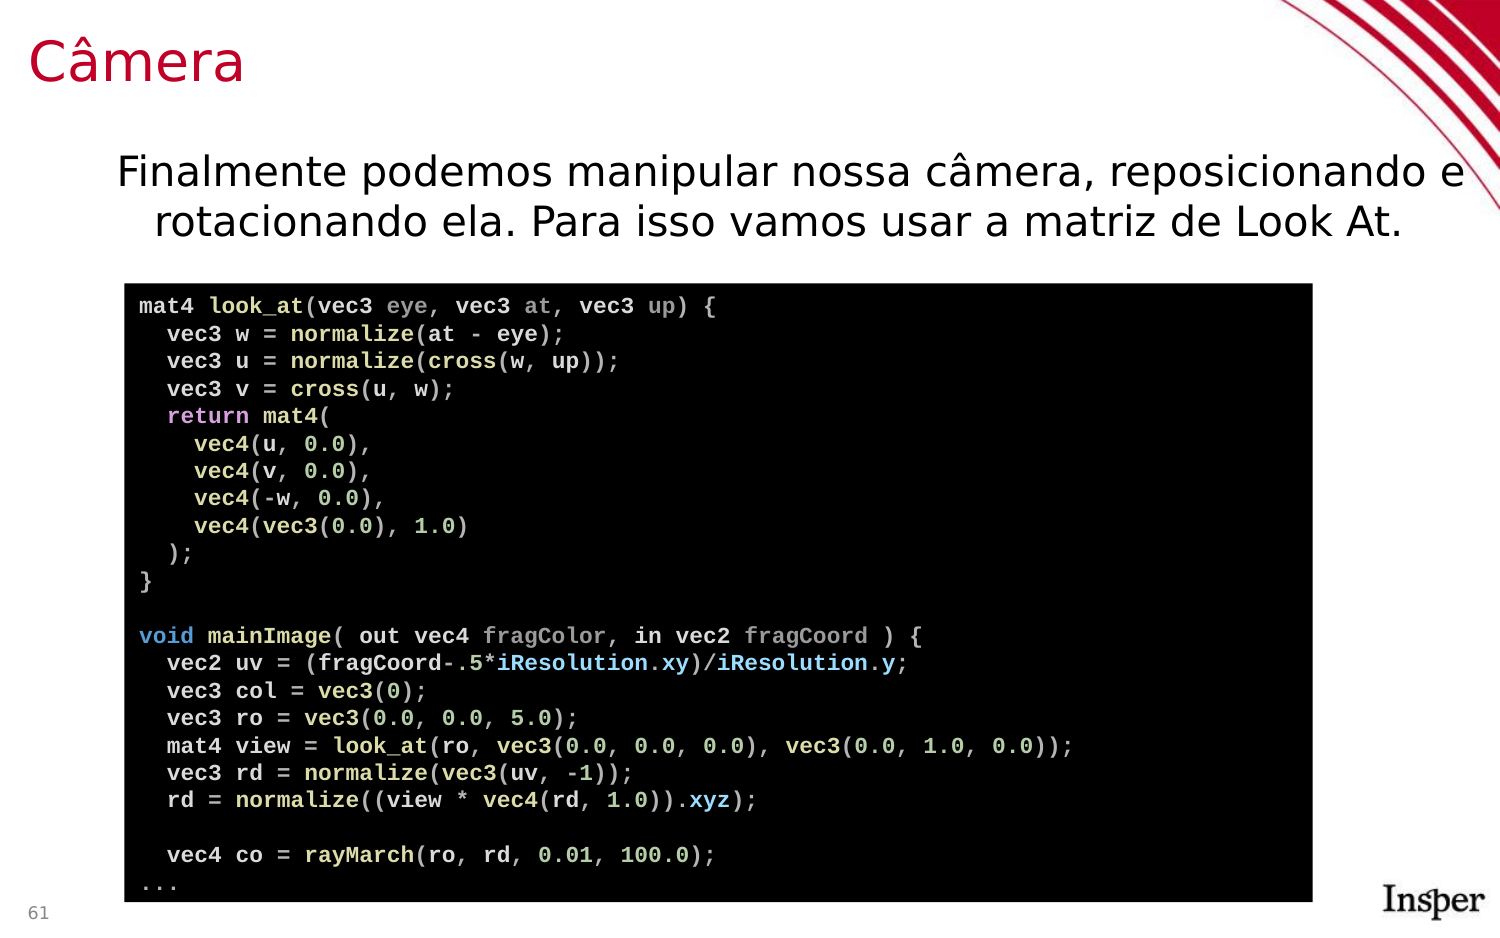

# Câmera
Finalmente podemos manipular nossa câmera, reposicionando e rotacionando ela. Para isso vamos usar a matriz de Look At.

mat4 look_at(vec3 eye, vec3 at, vec3 up) {
  vec3 w = normalize(at - eye);
  vec3 u = normalize(cross(w, up));
  vec3 v = cross(u, w);
  return mat4(
    vec4(u, 0.0),
    vec4(v, 0.0),
    vec4(-w, 0.0),
    vec4(vec3(0.0), 1.0)
  );
}
void mainImage( out vec4 fragColor, in vec2 fragCoord ) {
  vec2 uv = (fragCoord-.5*iResolution.xy)/iResolution.y;
  vec3 col = vec3(0);
  vec3 ro = vec3(0.0, 0.0, 5.0);
  mat4 view = look_at(ro, vec3(0.0, 0.0, 0.0), vec3(0.0, 1.0, 0.0));
  vec3 rd = normalize(vec3(uv, -1));
  rd = normalize((view * vec4(rd, 1.0)).xyz);
  vec4 co = rayMarch(ro, rd, 0.01, 100.0);
...
61